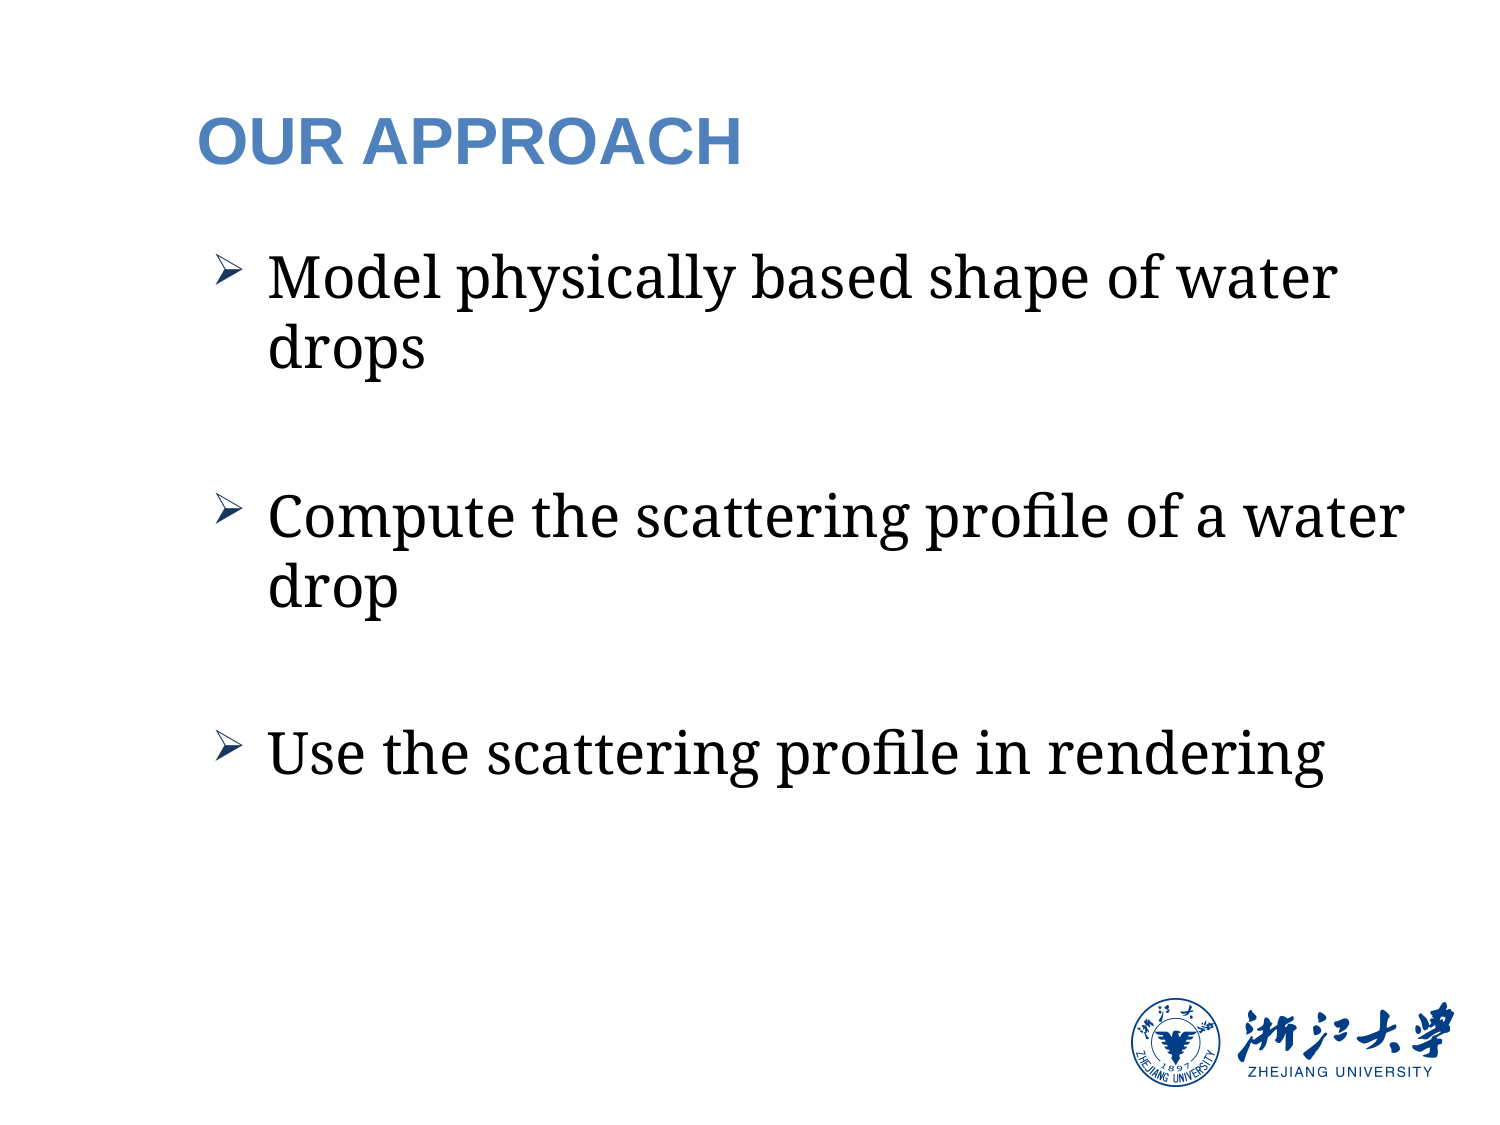

OUR APPROACH
Model physically based shape of water drops

Compute the scattering profile of a water drop

Use the scattering profile in rendering